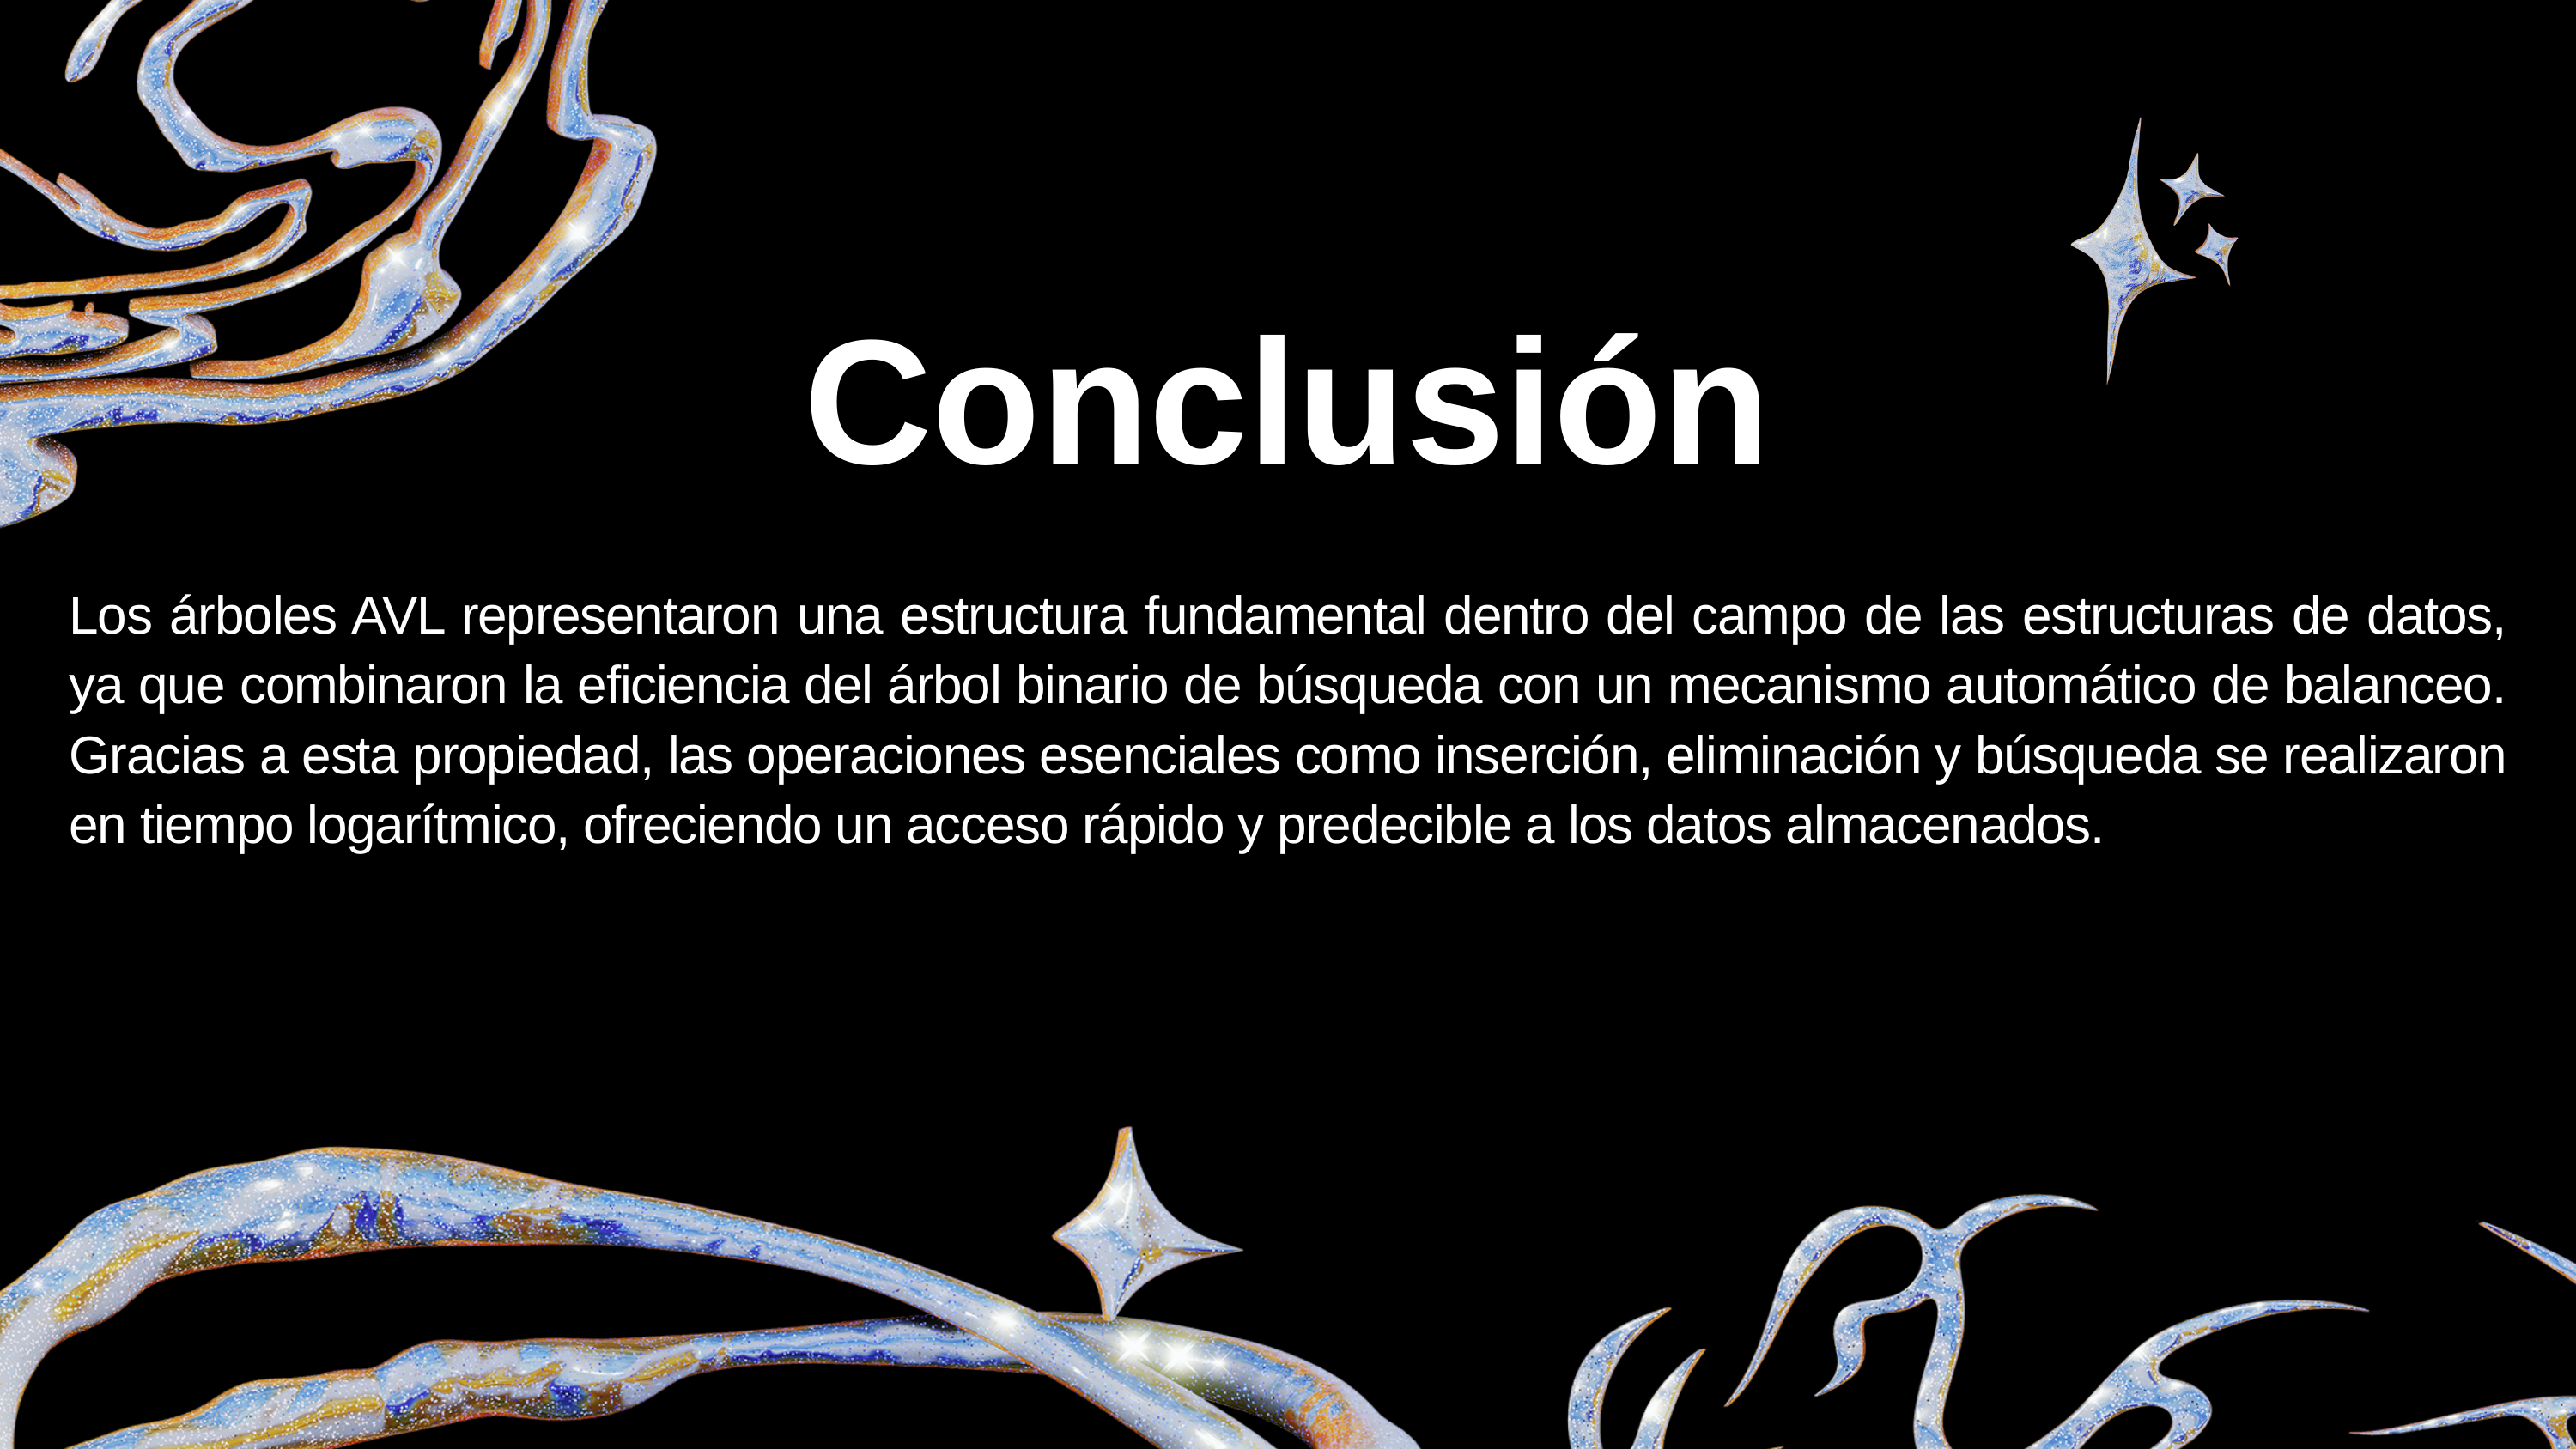

Conclusión
Los árboles AVL representaron una estructura fundamental dentro del campo de las estructuras de datos, ya que combinaron la eficiencia del árbol binario de búsqueda con un mecanismo automático de balanceo. Gracias a esta propiedad, las operaciones esenciales como inserción, eliminación y búsqueda se realizaron en tiempo logarítmico, ofreciendo un acceso rápido y predecible a los datos almacenados.